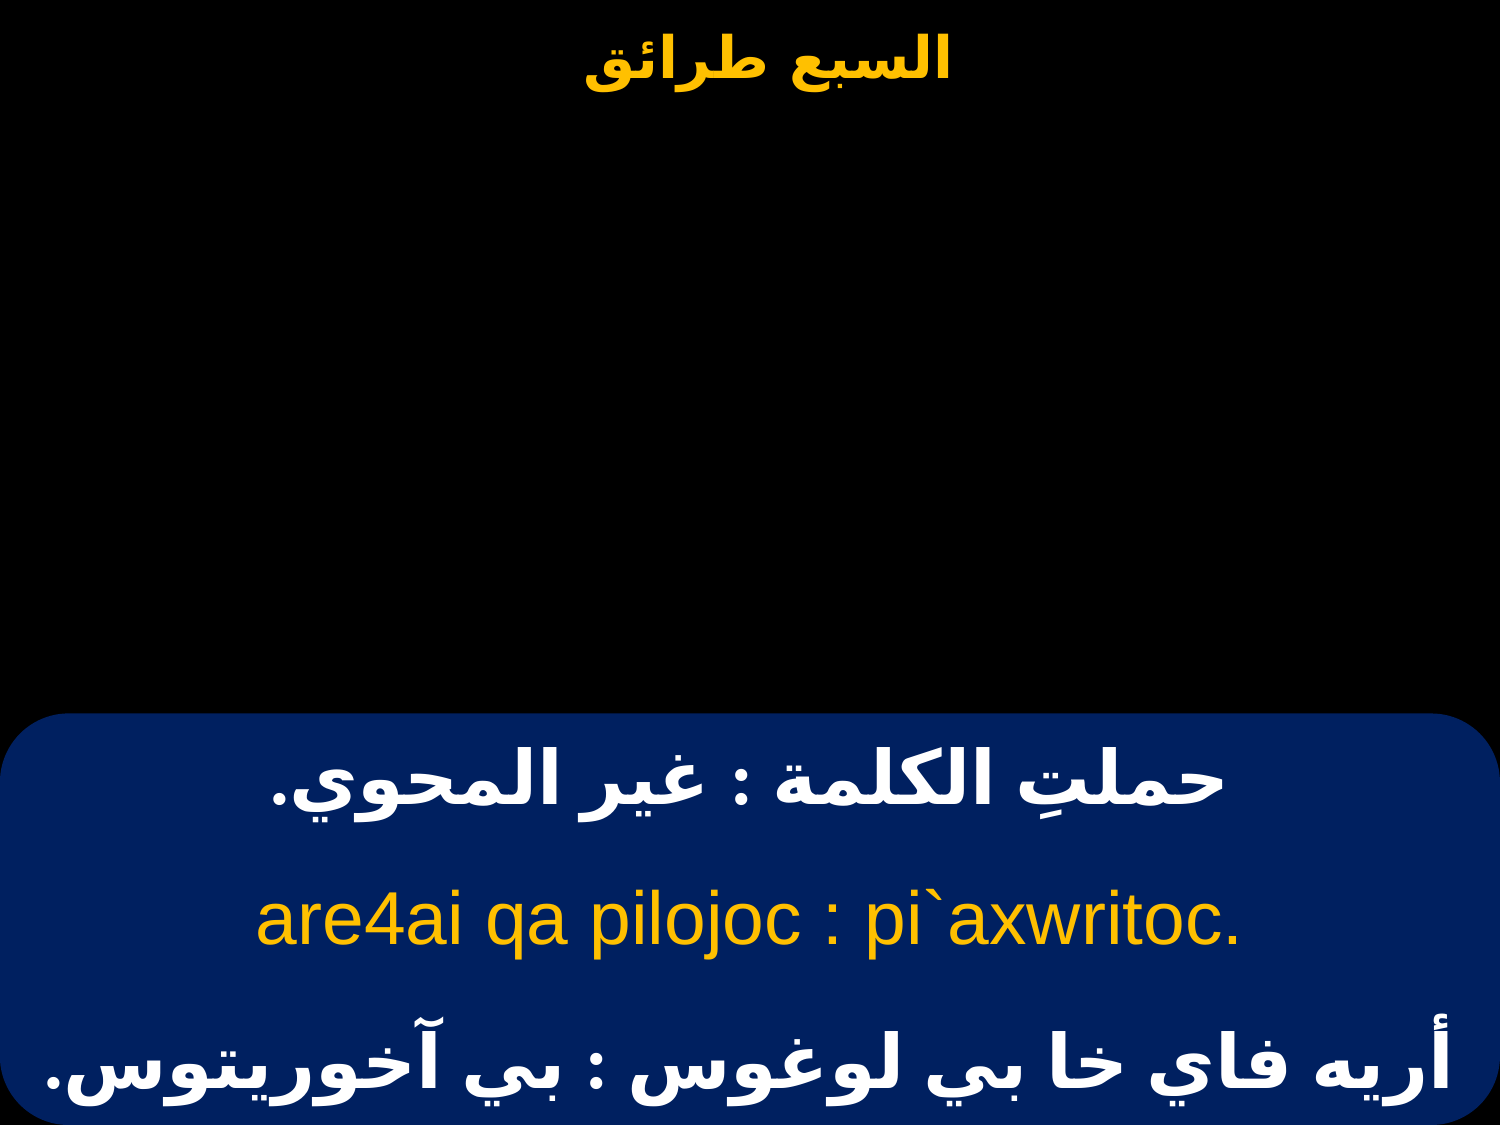

# حملتِ الكلمة : غير المحوي.
are4ai qa pilojoc : pi`axwritoc.
أريه فاي خا بي لوغوس : بي آخوريتوس.